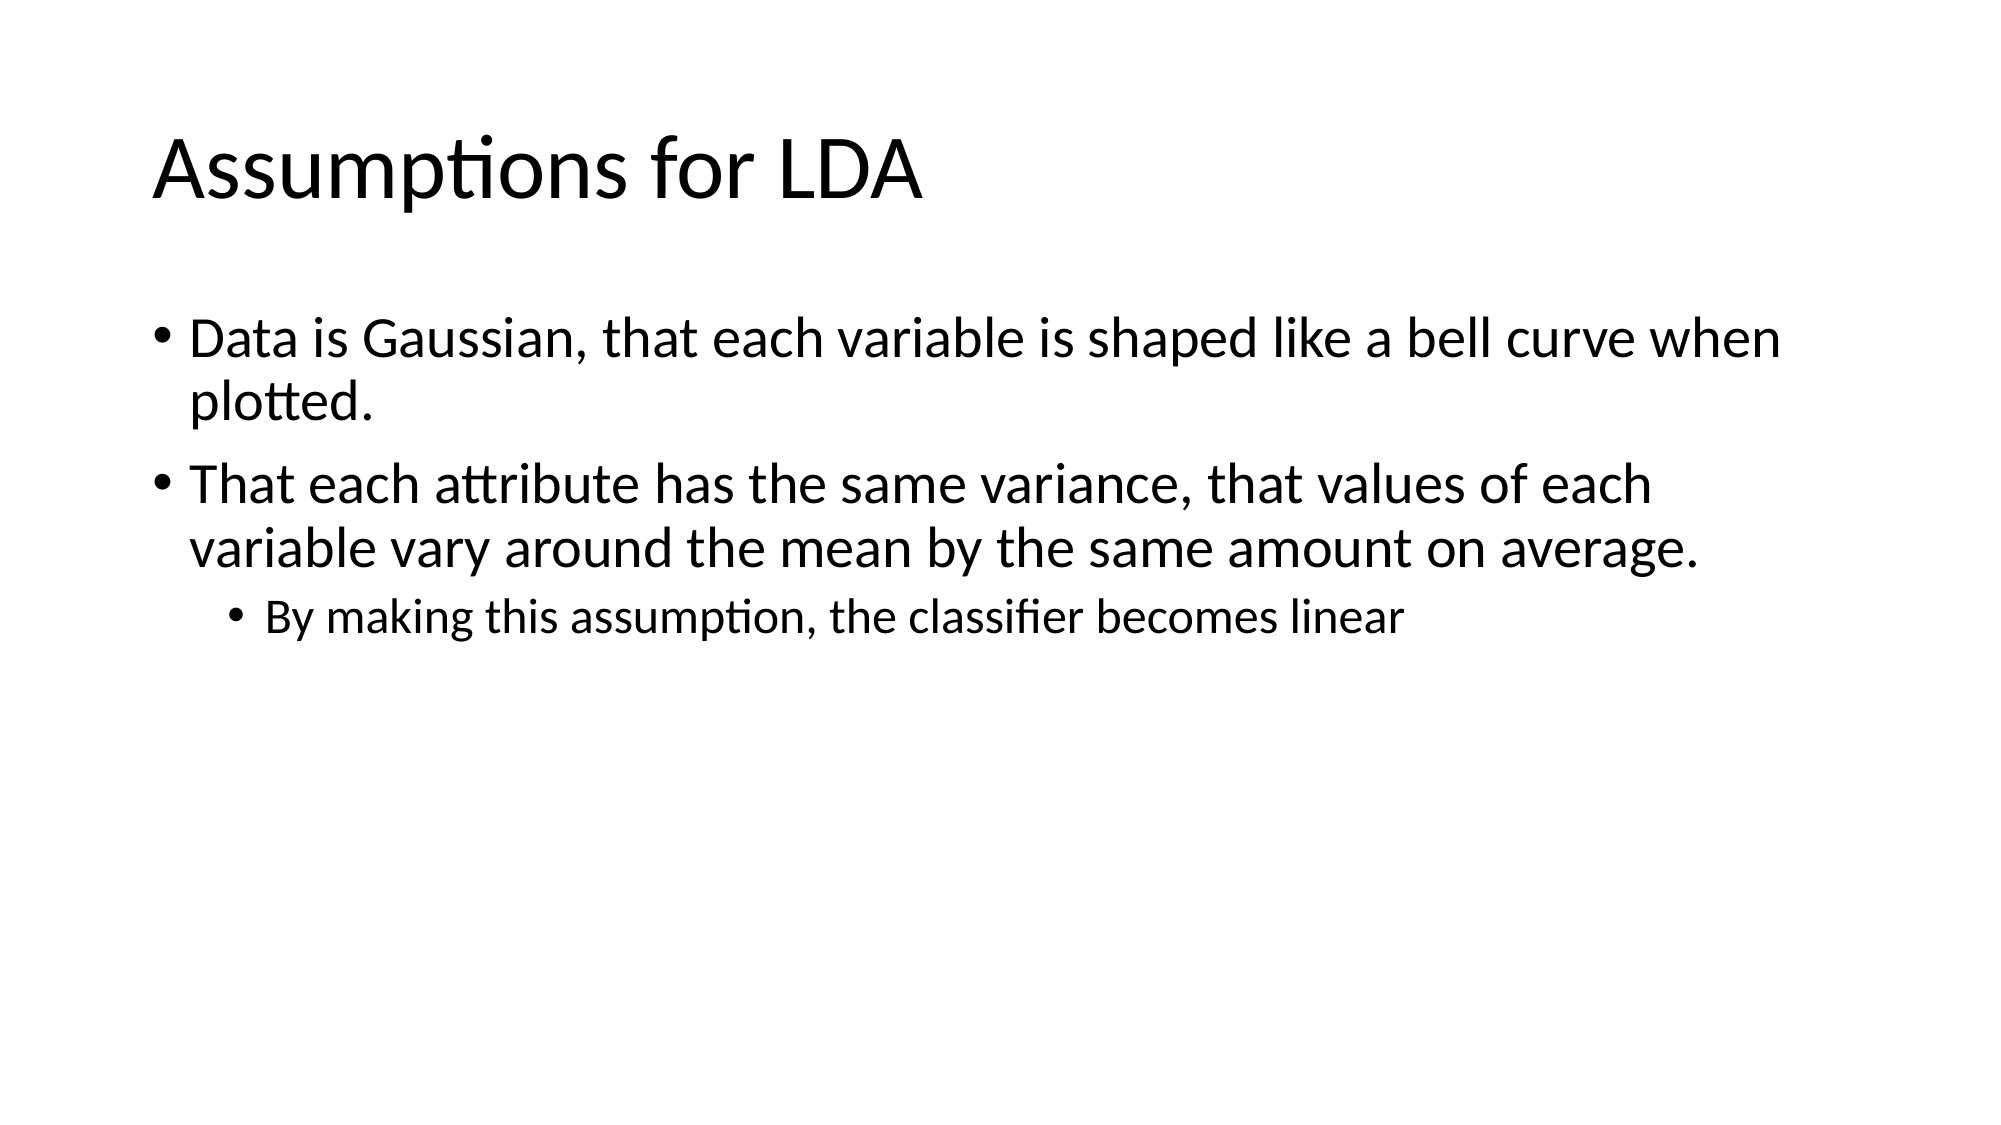

# Assumptions for LDA
Data is Gaussian, that each variable is shaped like a bell curve when plotted.
That each attribute has the same variance, that values of each variable vary around the mean by the same amount on average.
By making this assumption, the classifier becomes linear